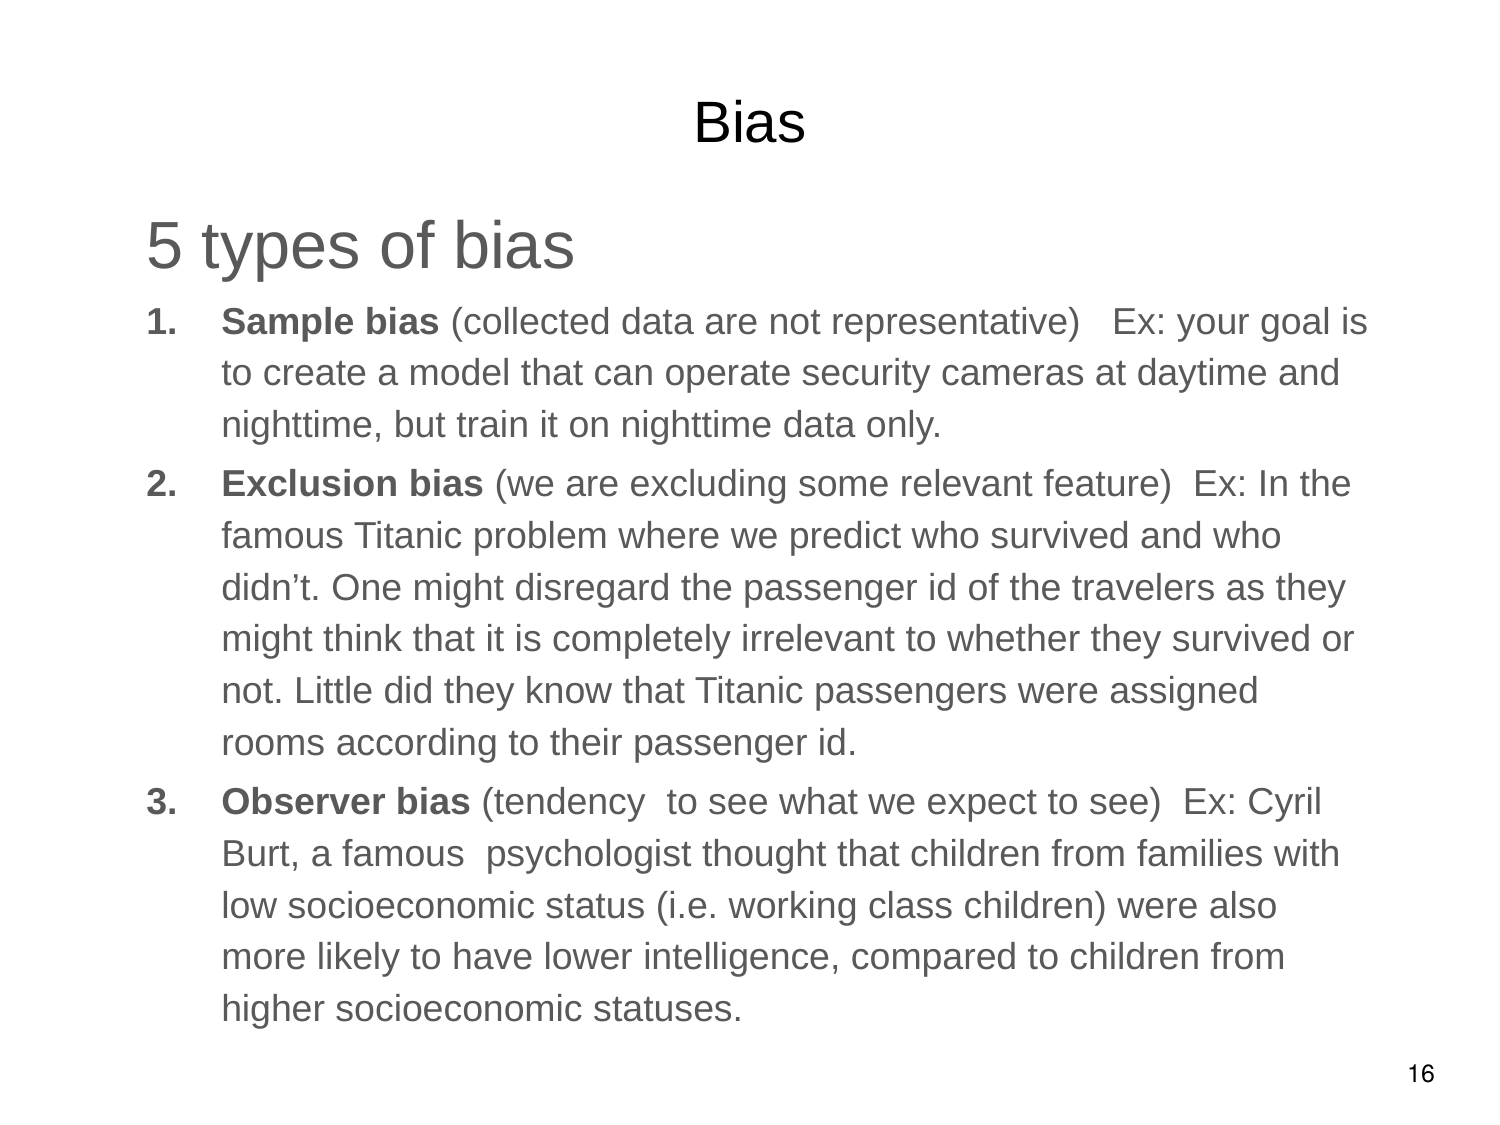

# Bias
5 types of bias
Sample bias (collected data are not representative)   Ex: your goal is to create a model that can operate security cameras at daytime and nighttime, but train it on nighttime data only.
Exclusion bias (we are excluding some relevant feature)  Ex: In the famous Titanic problem where we predict who survived and who didn’t. One might disregard the passenger id of the travelers as they might think that it is completely irrelevant to whether they survived or not. Little did they know that Titanic passengers were assigned rooms according to their passenger id.
Observer bias (tendency  to see what we expect to see)  Ex: Cyril Burt, a famous  psychologist thought that children from families with low socioeconomic status (i.e. working class children) were also more likely to have lower intelligence, compared to children from higher socioeconomic statuses.

16